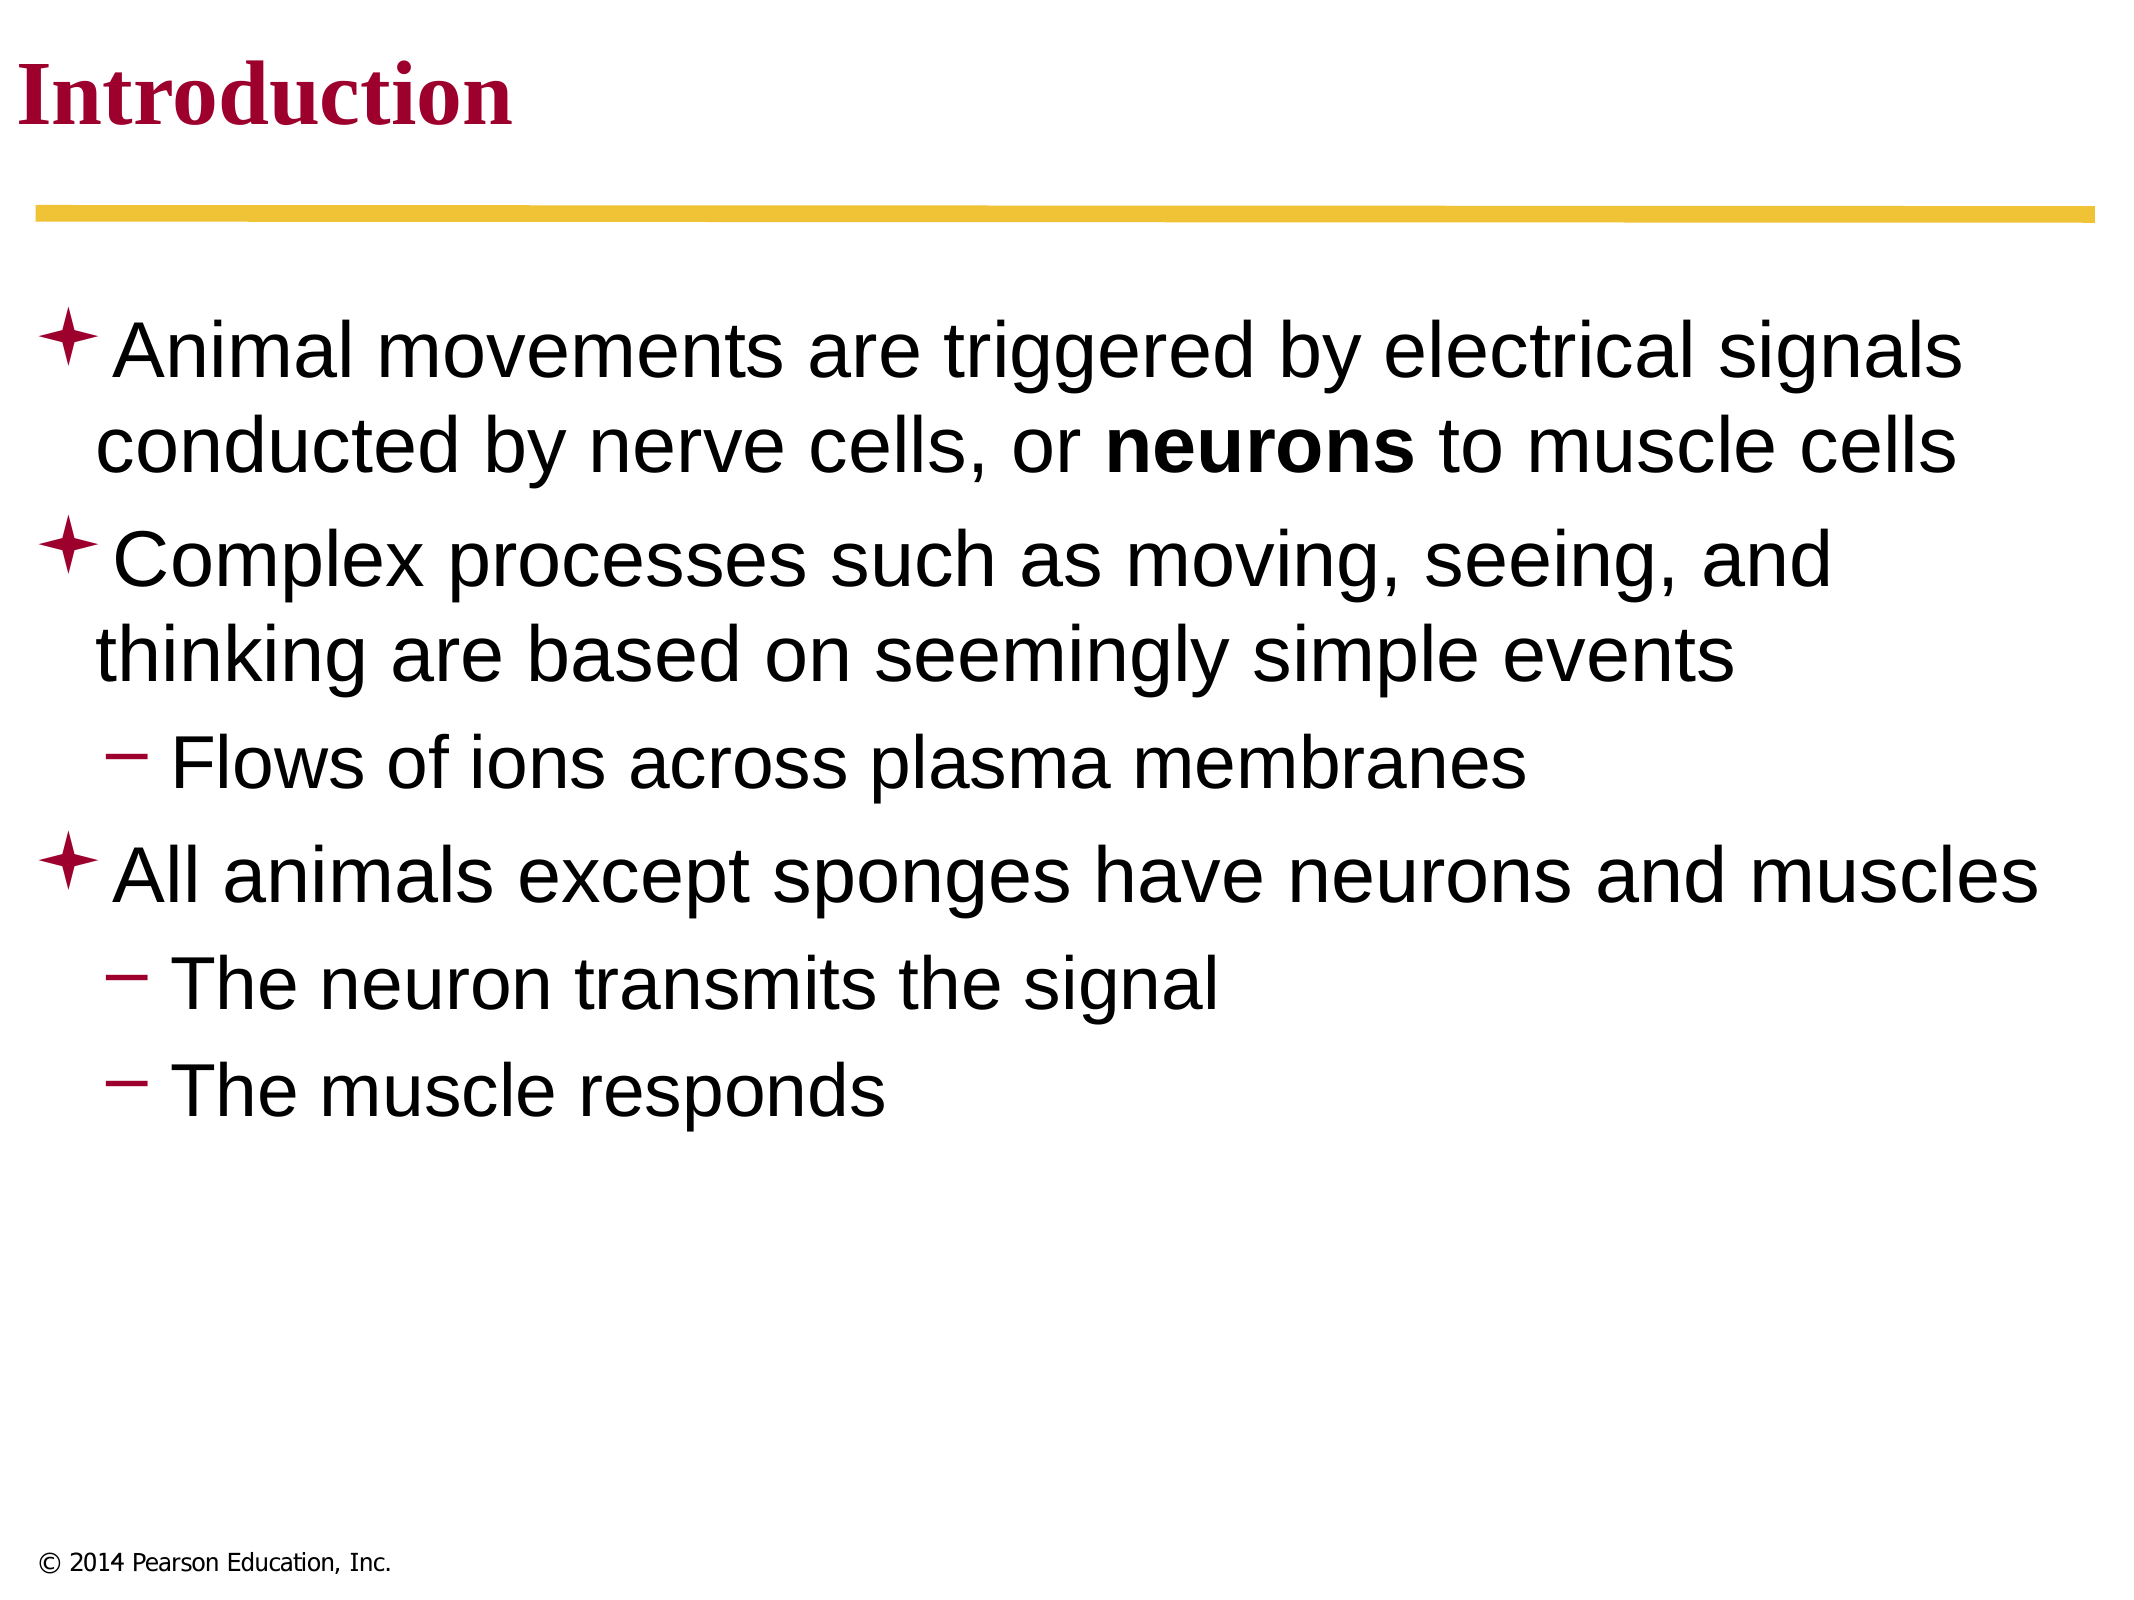

Introduction

Animal movements are triggered by electrical signals conducted by nerve cells, or neurons to muscle cells
Complex processes such as moving, seeing, and thinking are based on seemingly simple events
Flows of ions across plasma membranes
All animals except sponges have neurons and muscles
The neuron transmits the signal
The muscle responds